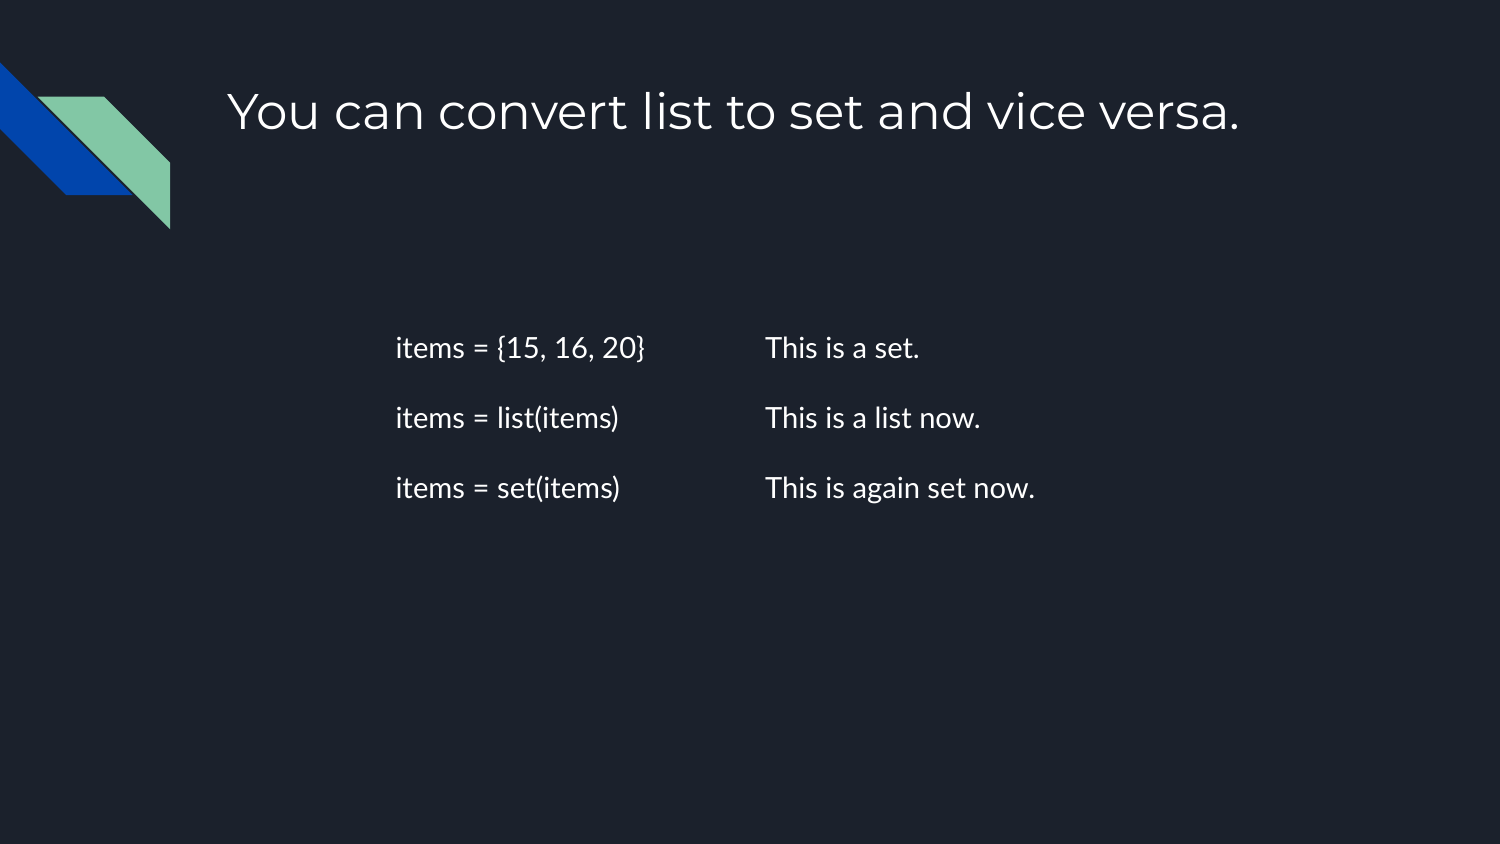

# You can convert list to set and vice versa.
items = {15, 16, 20}

items = list(items)

items = set(items)

This is a set.

This is a list now.

This is again set now.